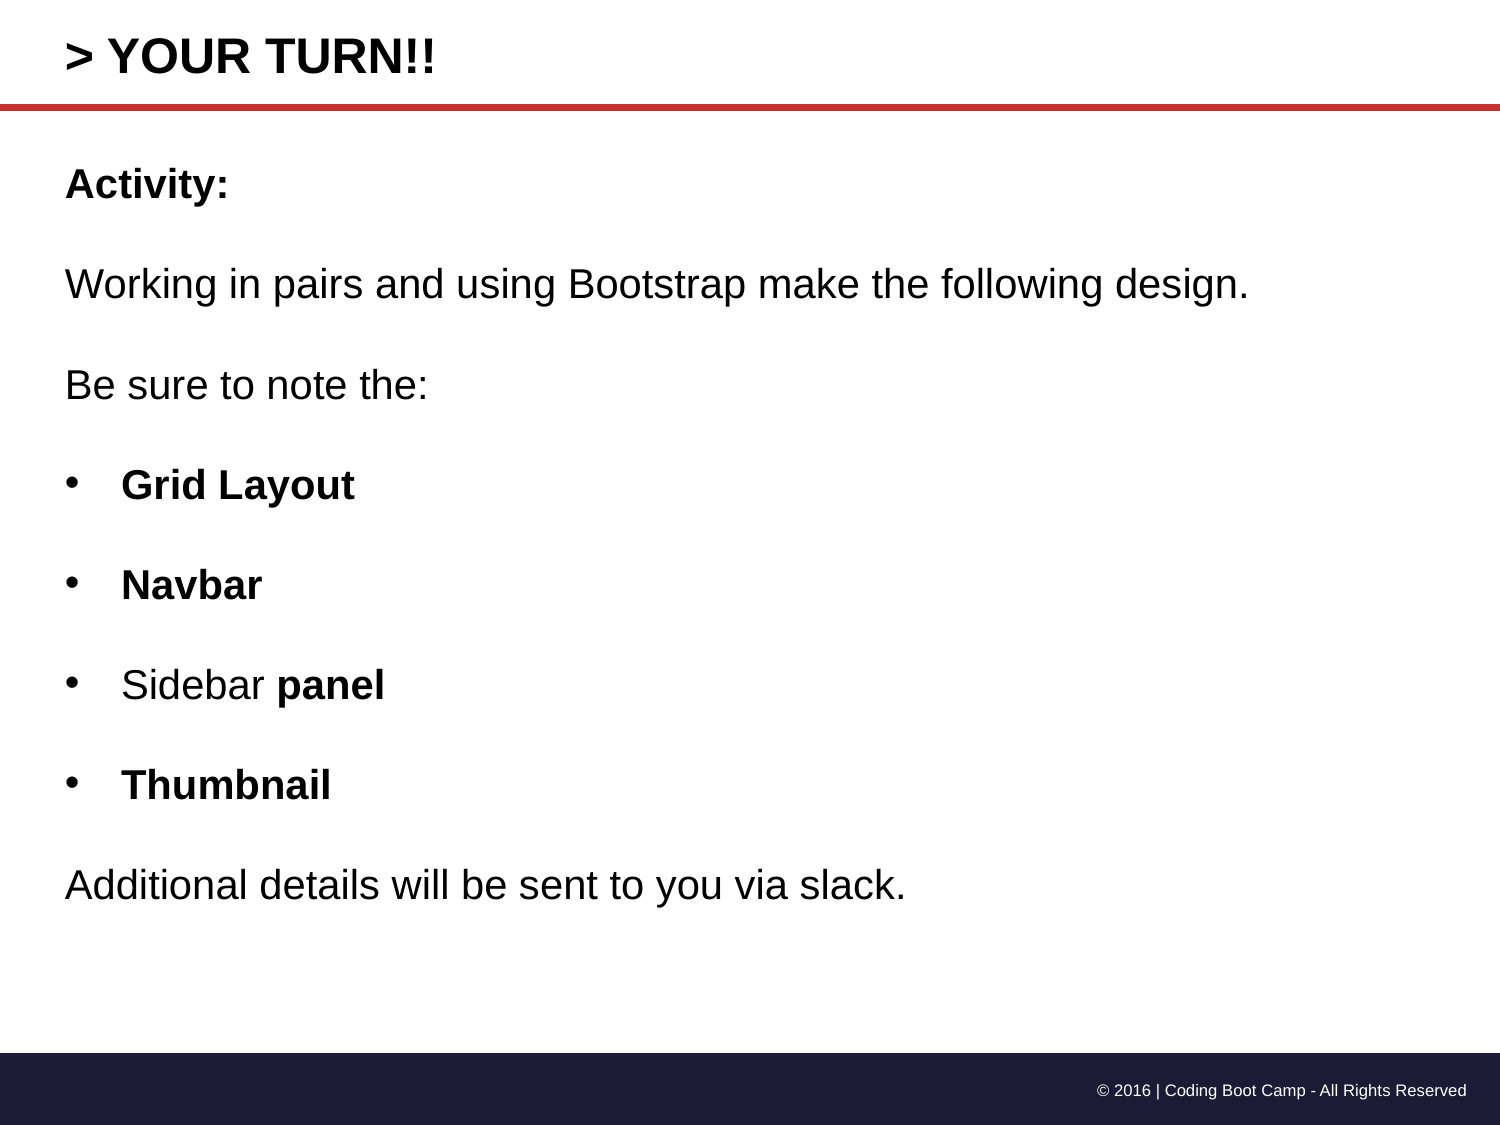

> YOUR TURN!!
Activity:

Working in pairs and using Bootstrap make the following design.

Be sure to note the:

Grid Layout

Navbar

Sidebar panel

Thumbnail

Additional details will be sent to you via slack.